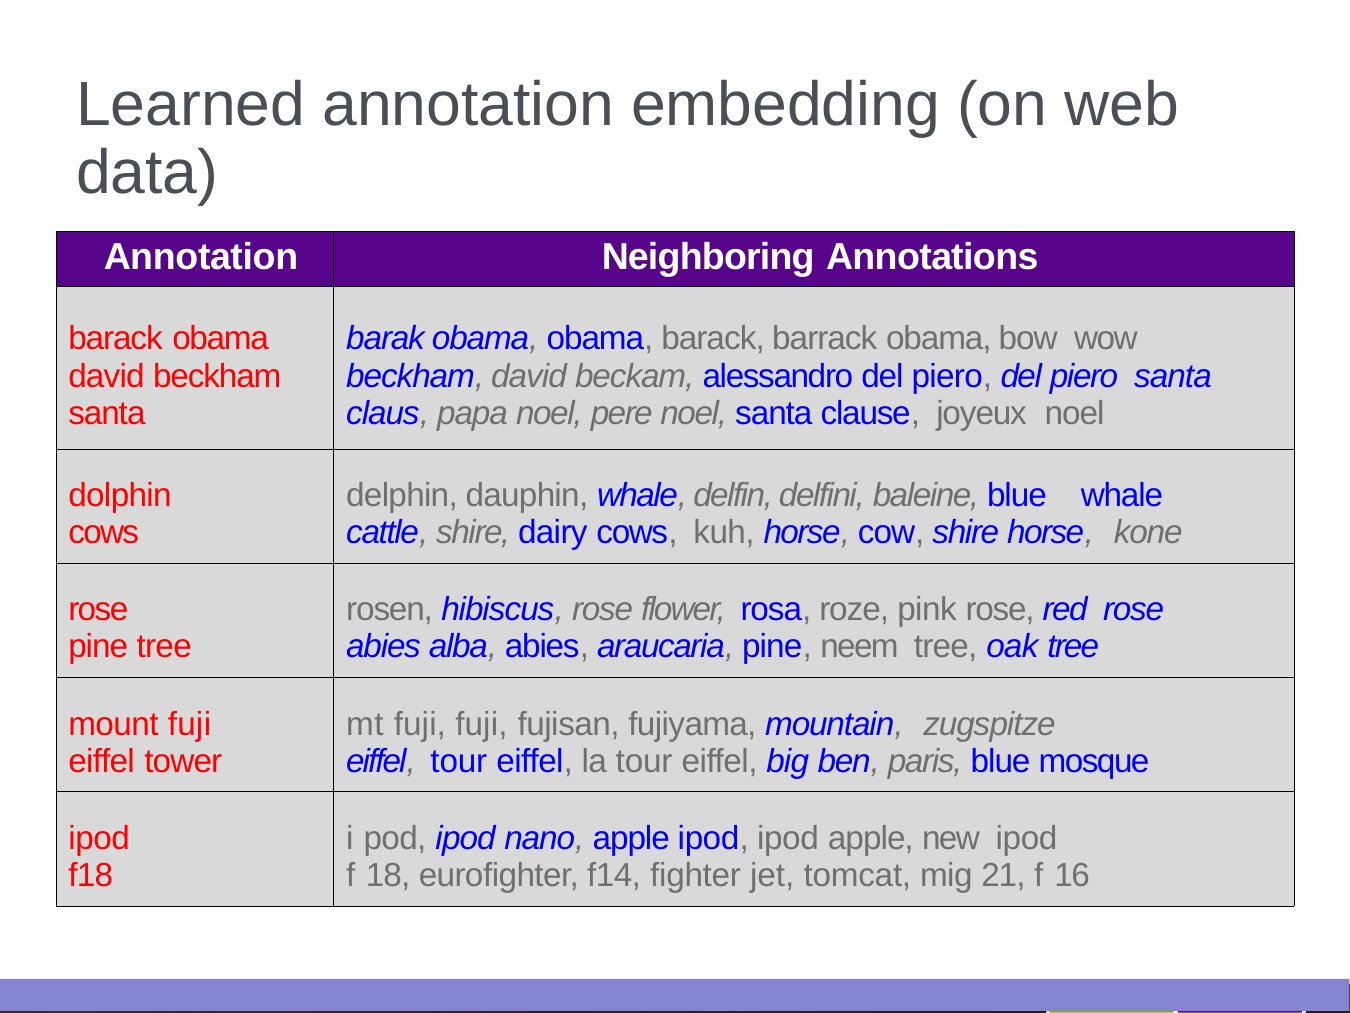

# Learned annotation embedding (on web data)
| Annotation | Neighboring Annotations |
| --- | --- |
| barack obama david beckham santa | barak obama, obama, barack, barrack obama, bow wow beckham, david beckam, alessandro del piero, del piero santa claus, papa noel, pere noel, santa clause, joyeux noel |
| dolphin cows | delphin, dauphin, whale, delfin, delfini, baleine, blue whale cattle, shire, dairy cows, kuh, horse, cow, shire horse, kone |
| rose pine tree | rosen, hibiscus, rose flower, rosa, roze, pink rose, red rose abies alba, abies, araucaria, pine, neem tree, oak tree |
| mount fuji eiffel tower | mt fuji, fuji, fujisan, fujiyama, mountain, zugspitze eiffel, tour eiffel, la tour eiffel, big ben, paris, blue mosque |
| ipod f18 | i pod, ipod nano, apple ipod, ipod apple, new ipod f 18, eurofighter, f14, fighter jet, tomcat, mig 21, f 16 |